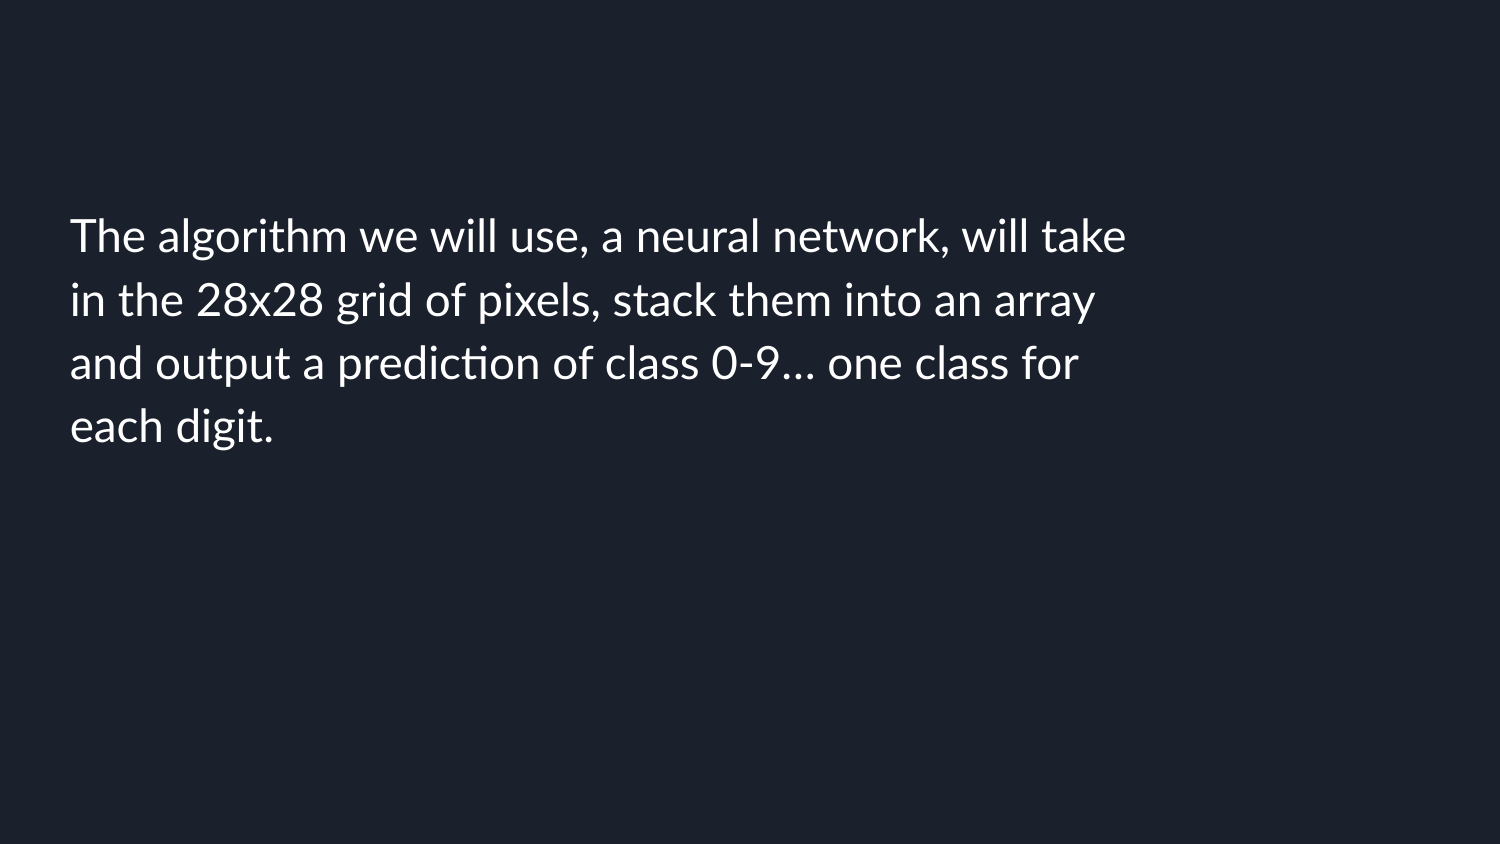

The algorithm we will use, a neural network, will take in the 28x28 grid of pixels, stack them into an array  and output a prediction of class 0-9… one class for each digit.